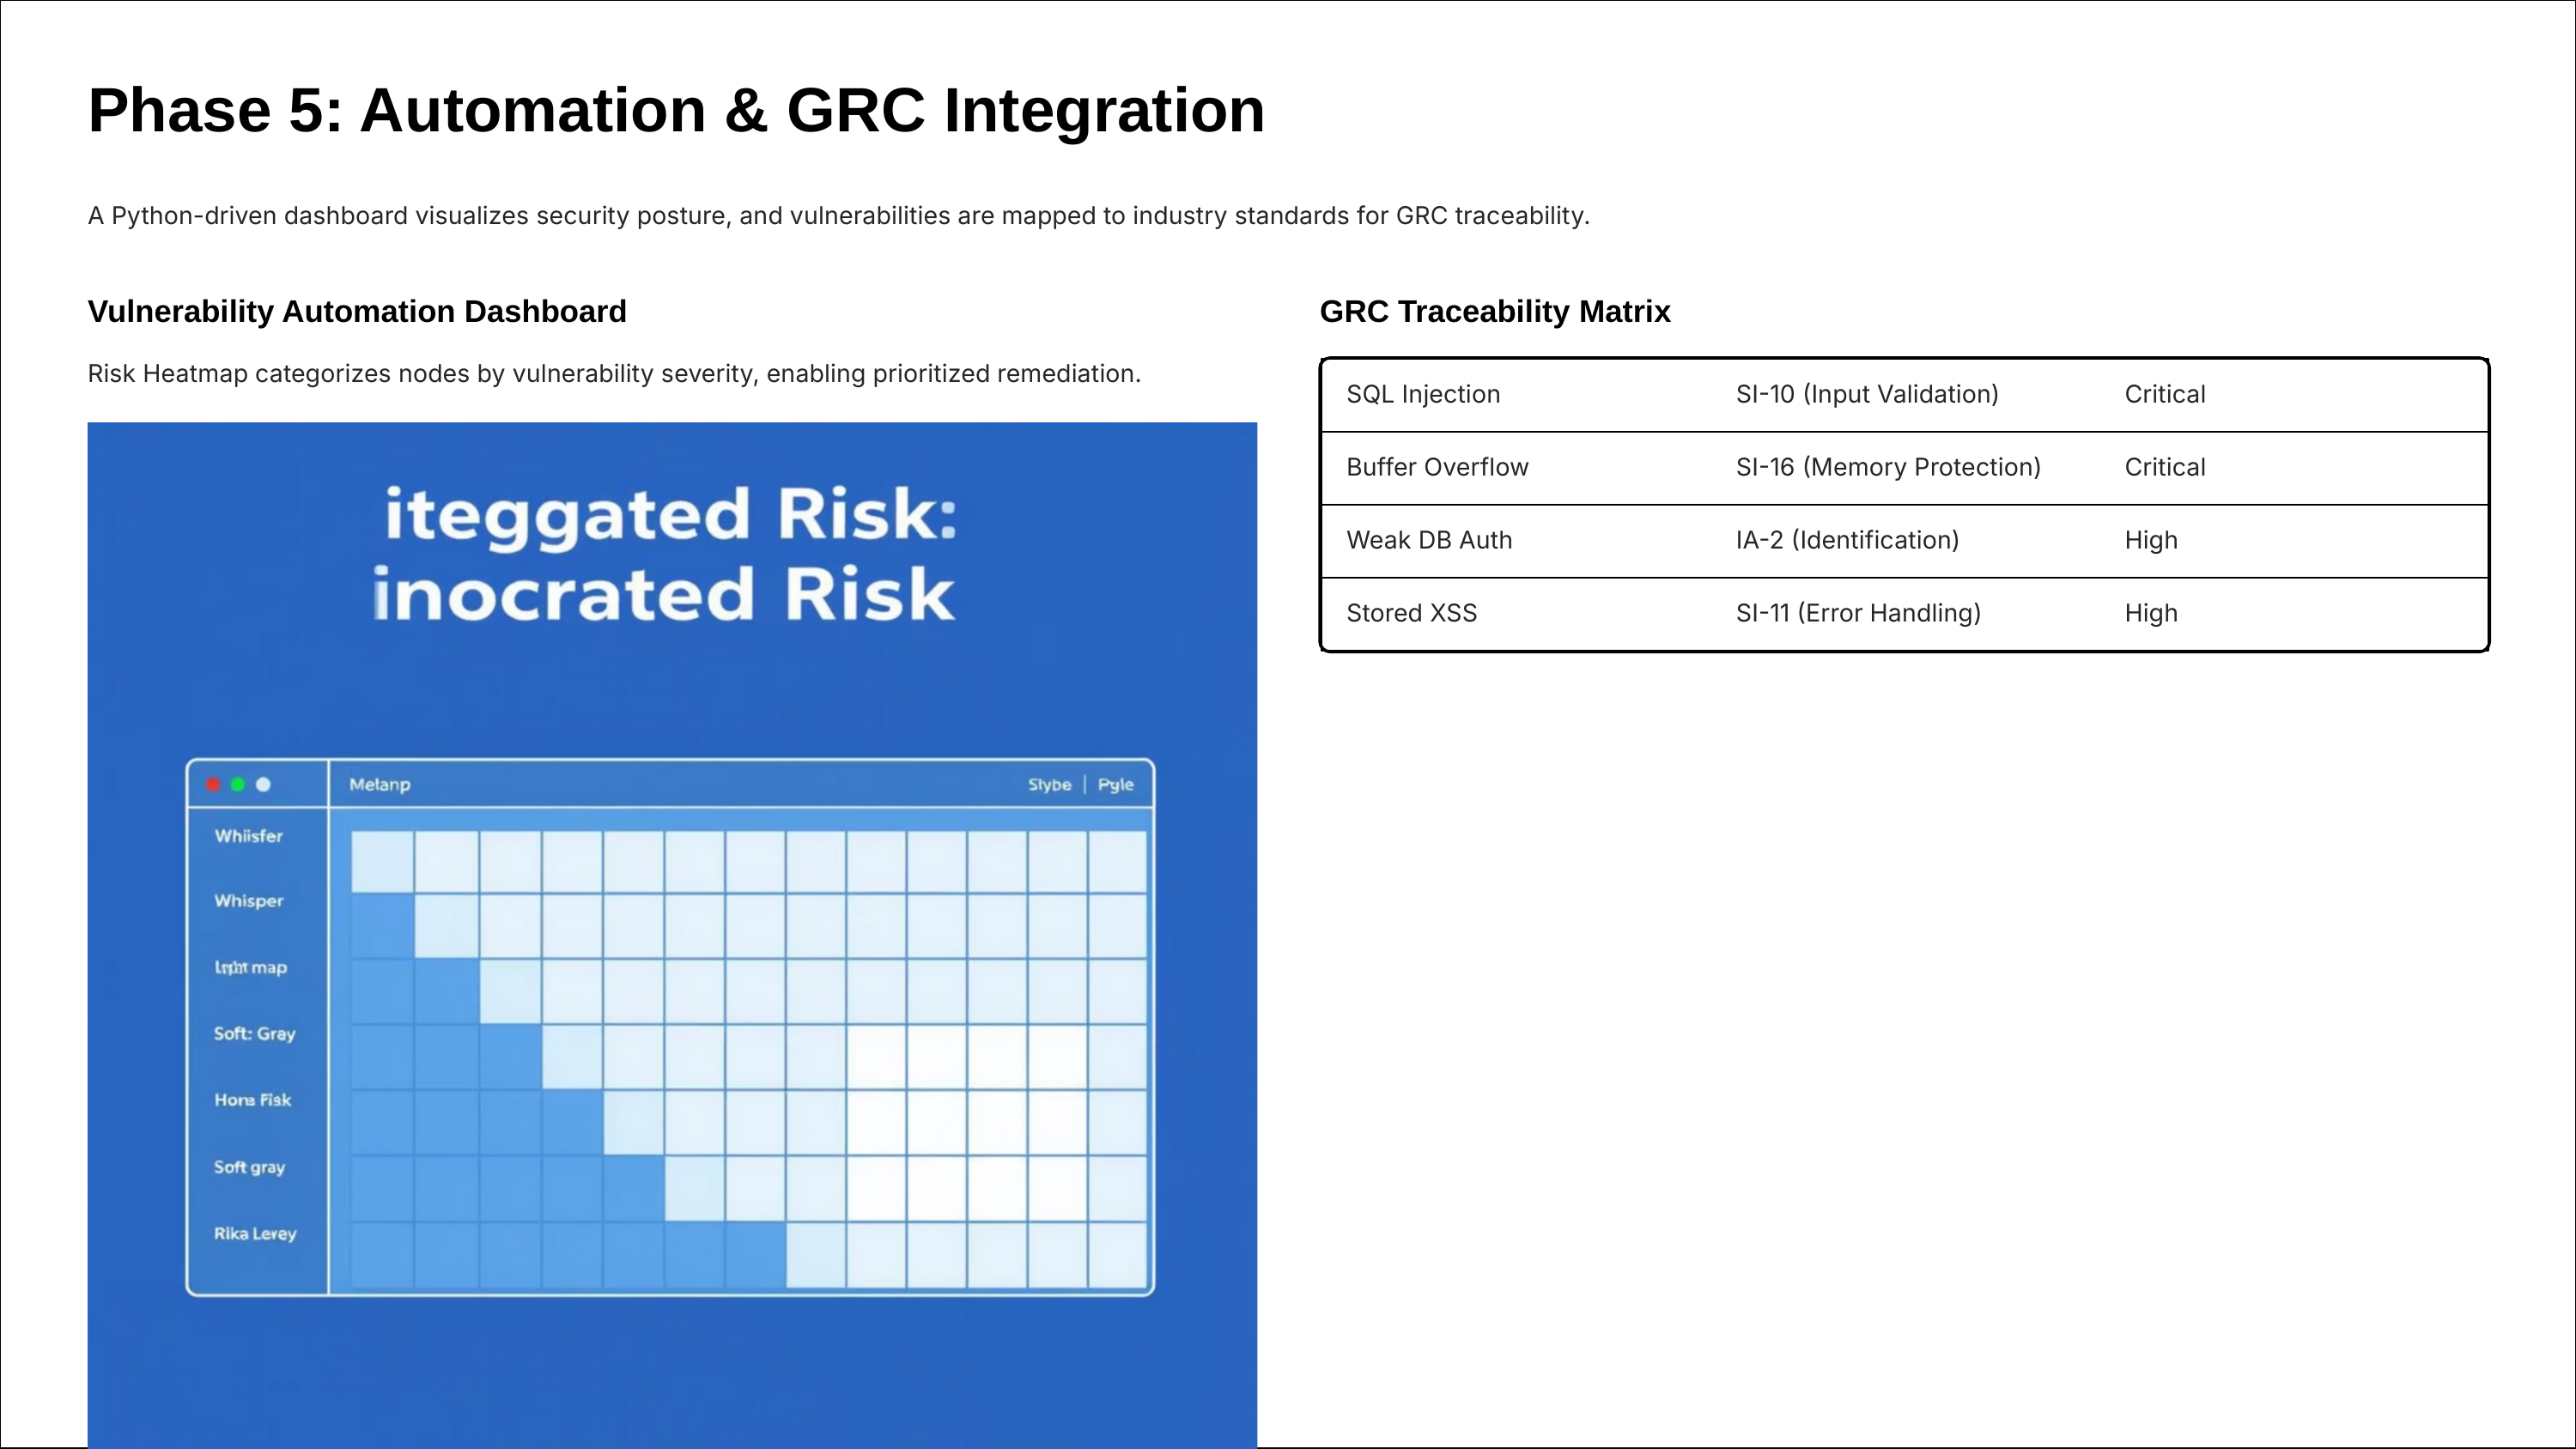

Phase 5: Automation & GRC Integration
A Python-driven dashboard visualizes security posture, and vulnerabilities are mapped to industry standards for GRC traceability.
Vulnerability Automation Dashboard
GRC Traceability Matrix
Risk Heatmap categorizes nodes by vulnerability severity, enabling prioritized remediation.

SQL Injection
SI-10 (Input Validation)
Critical

Buffer Overflow
SI-16 (Memory Protection)
Critical

Weak DB Auth
IA-2 (Identification)
High

Stored XSS
SI-11 (Error Handling)
High